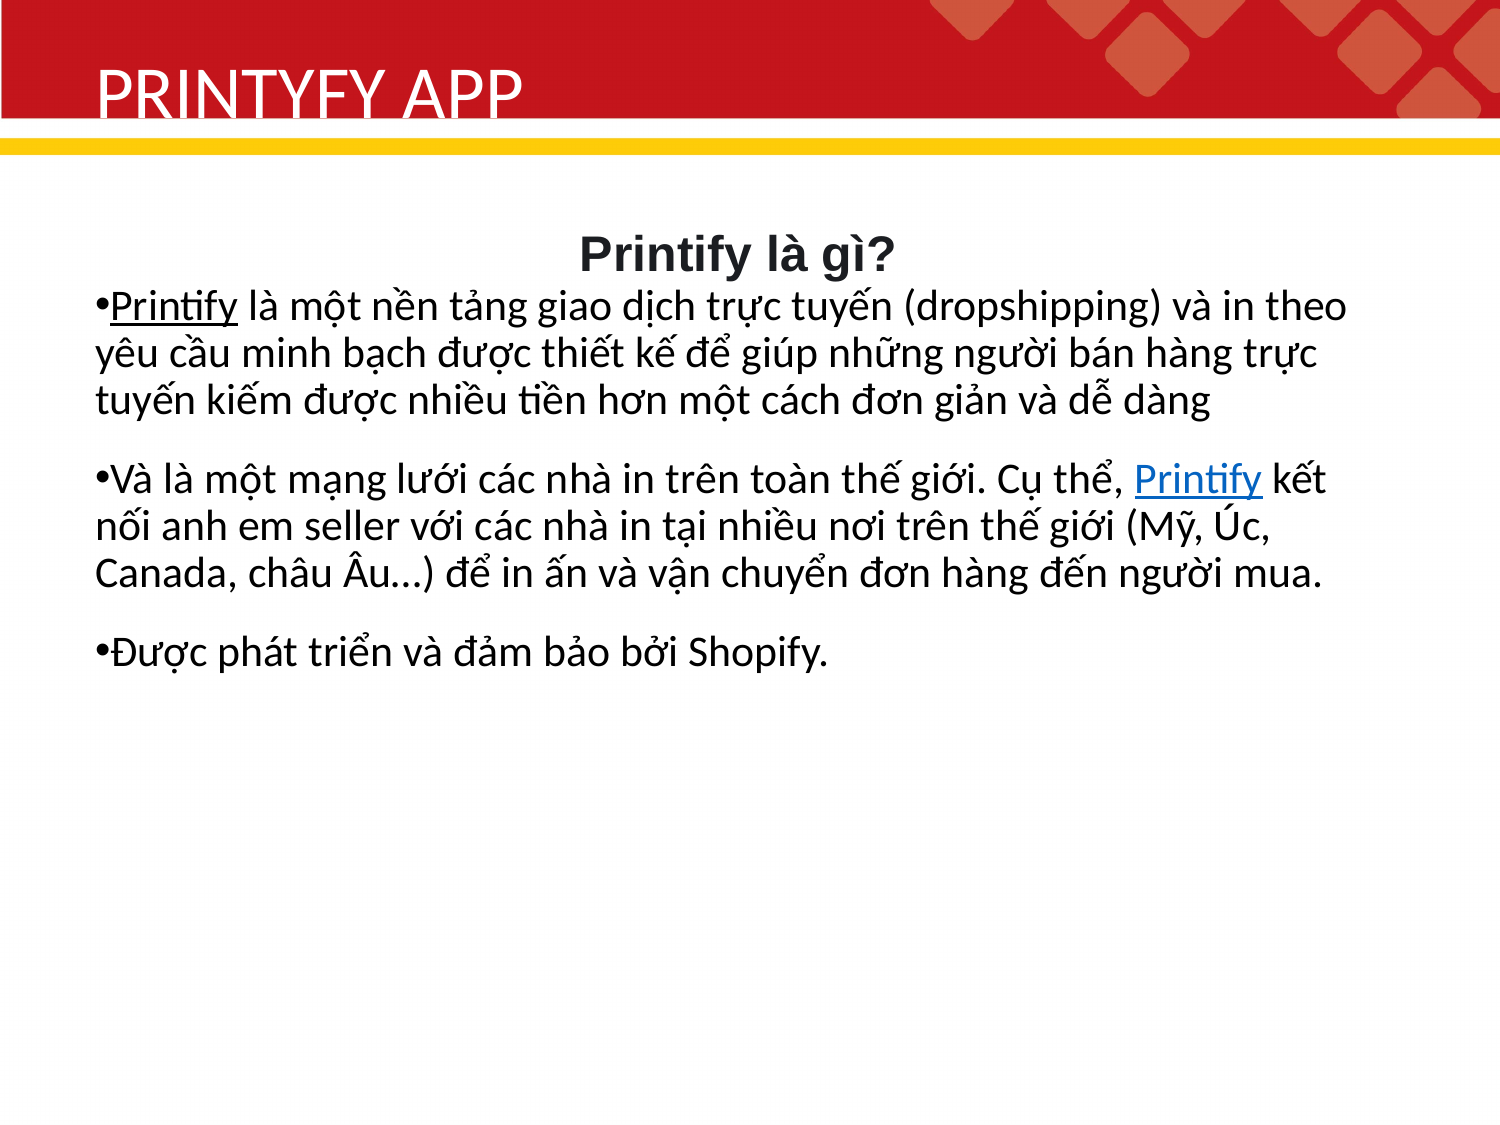

# PRINTYFY APP
Printify là gì?
Printify là một nền tảng giao dịch trực tuyến (dropshipping) và in theo yêu cầu minh bạch được thiết kế để giúp những người bán hàng trực tuyến kiếm được nhiều tiền hơn một cách đơn giản và dễ dàng
Và là một mạng lưới các nhà in trên toàn thế giới. Cụ thể, Printify kết nối anh em seller với các nhà in tại nhiều nơi trên thế giới (Mỹ, Úc, Canada, châu Âu…) để in ấn và vận chuyển đơn hàng đến người mua.
Được phát triển và đảm bảo bởi Shopify.